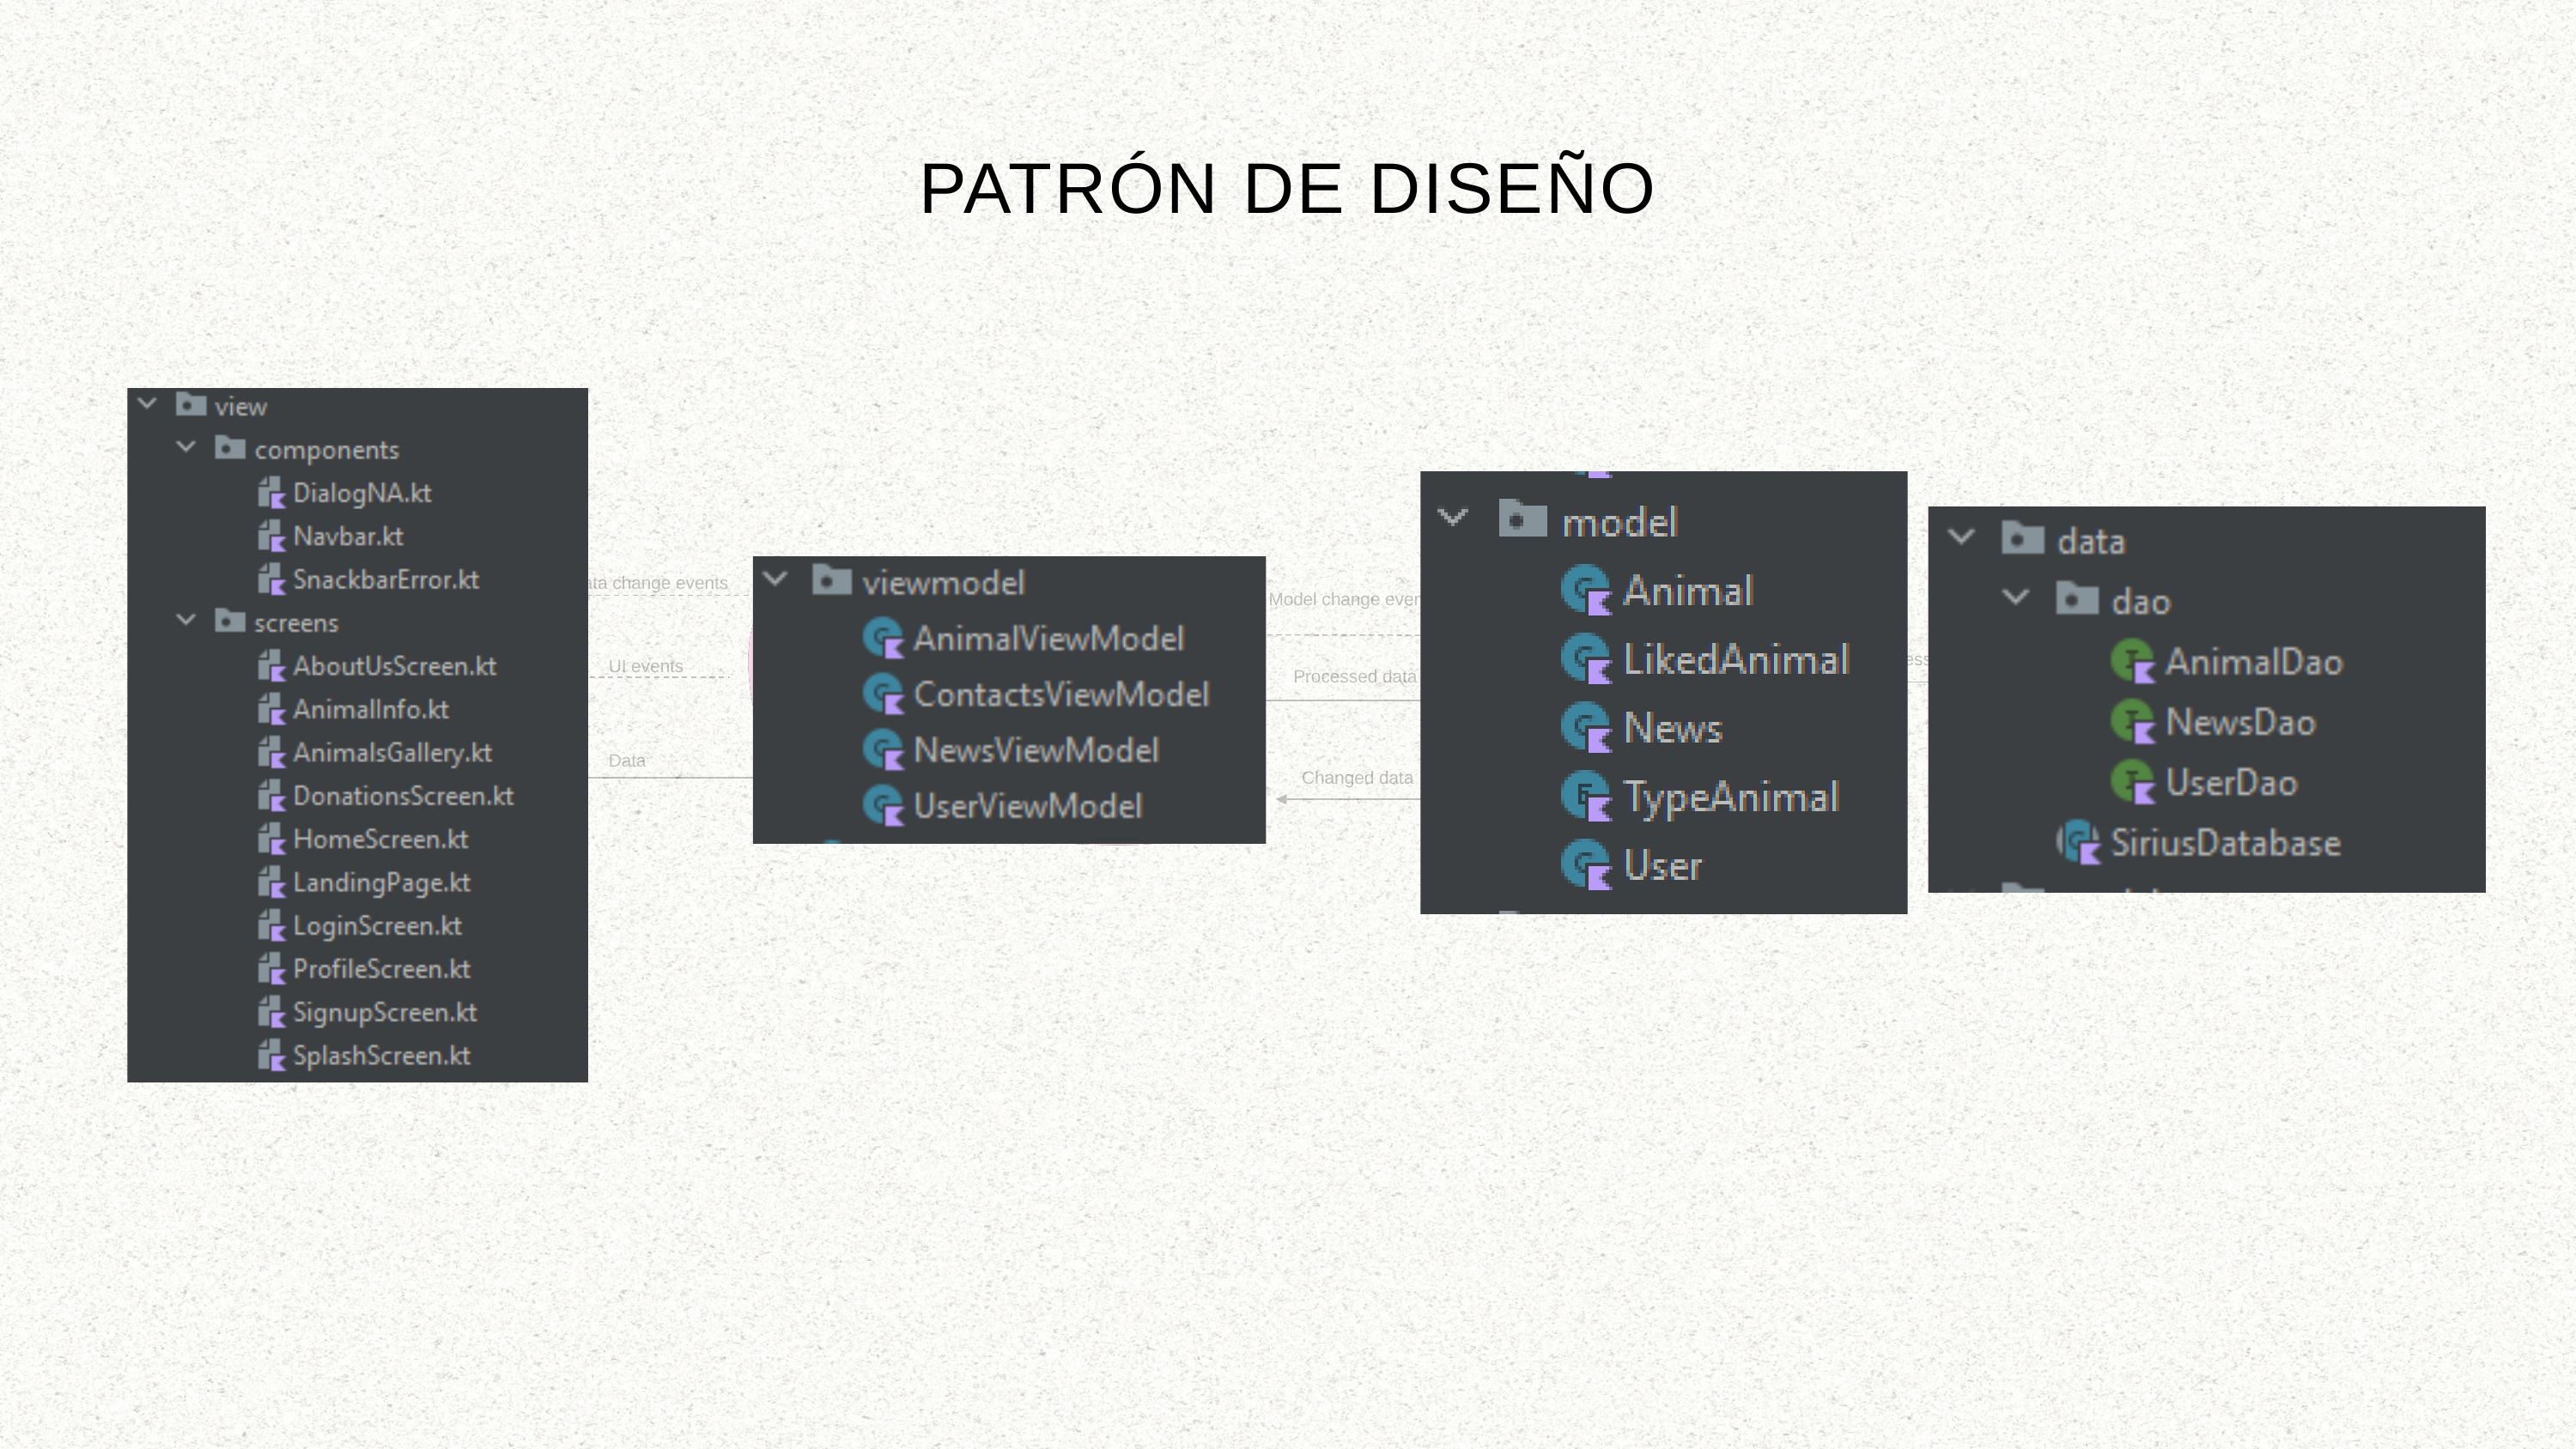

PATRÓN DE DISEÑO

Data change events
Model change events
Vista
Data access
VistaModelo
Modelo
DataBase
UI events
Processed data
Data
Changed data